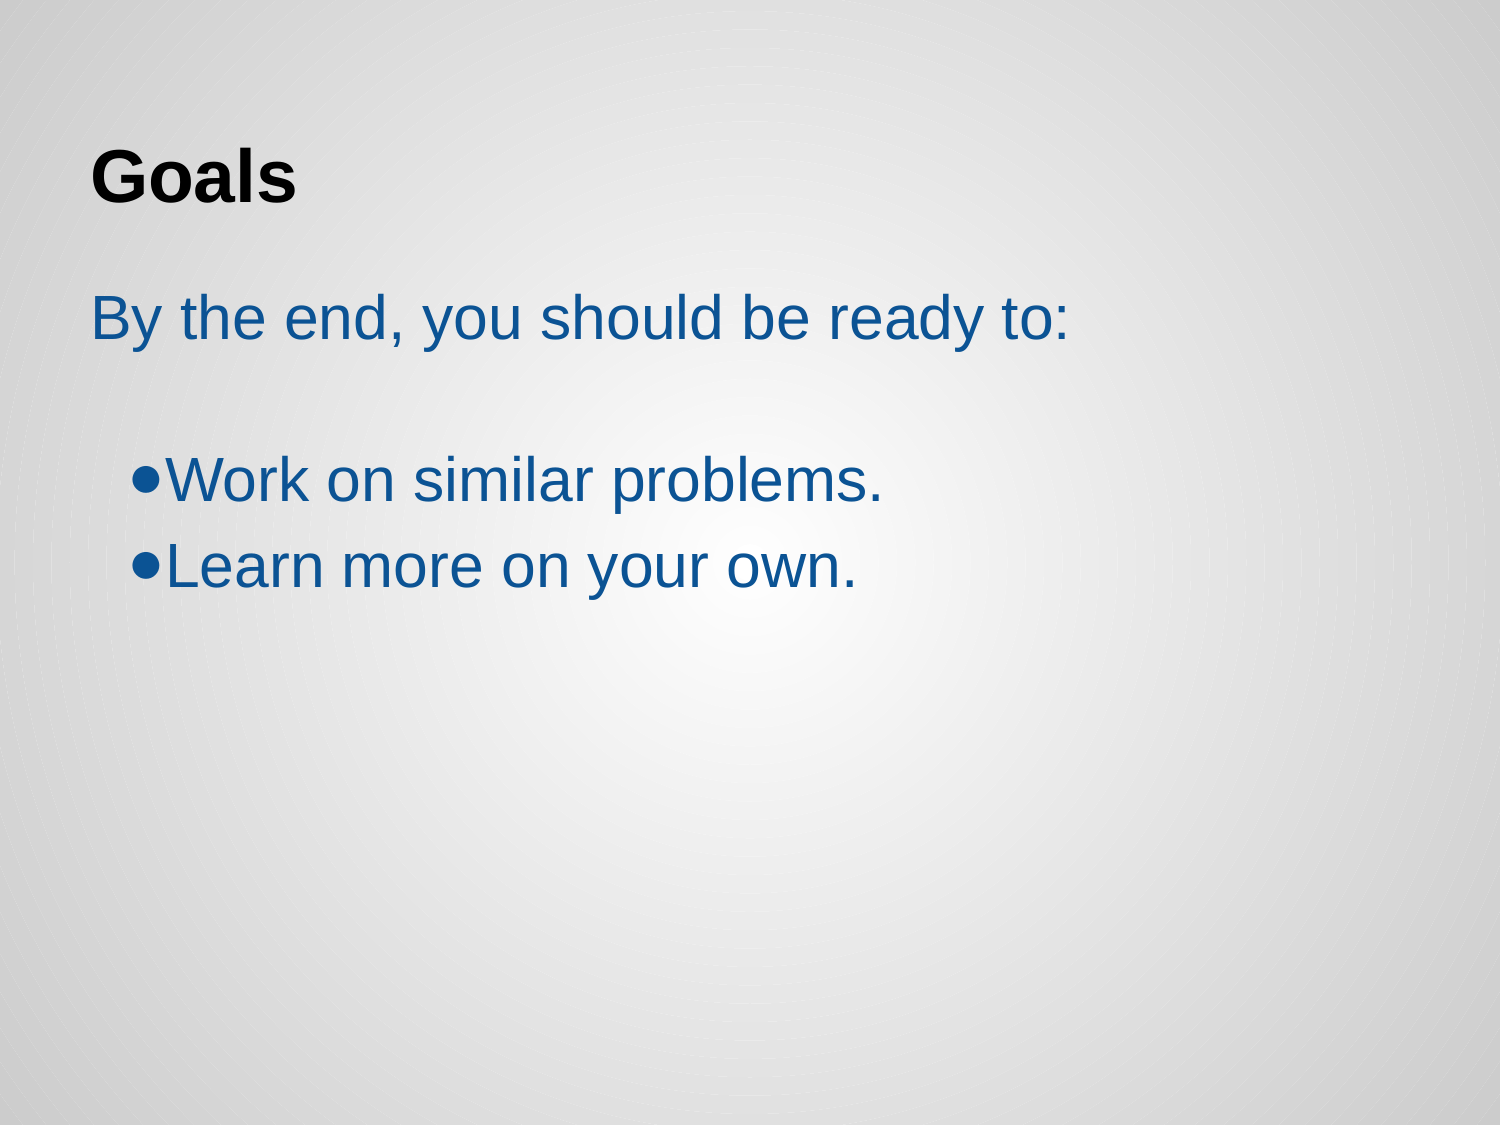

# Goals
By the end, you should be ready to:

Work on similar problems.
Learn more on your own.